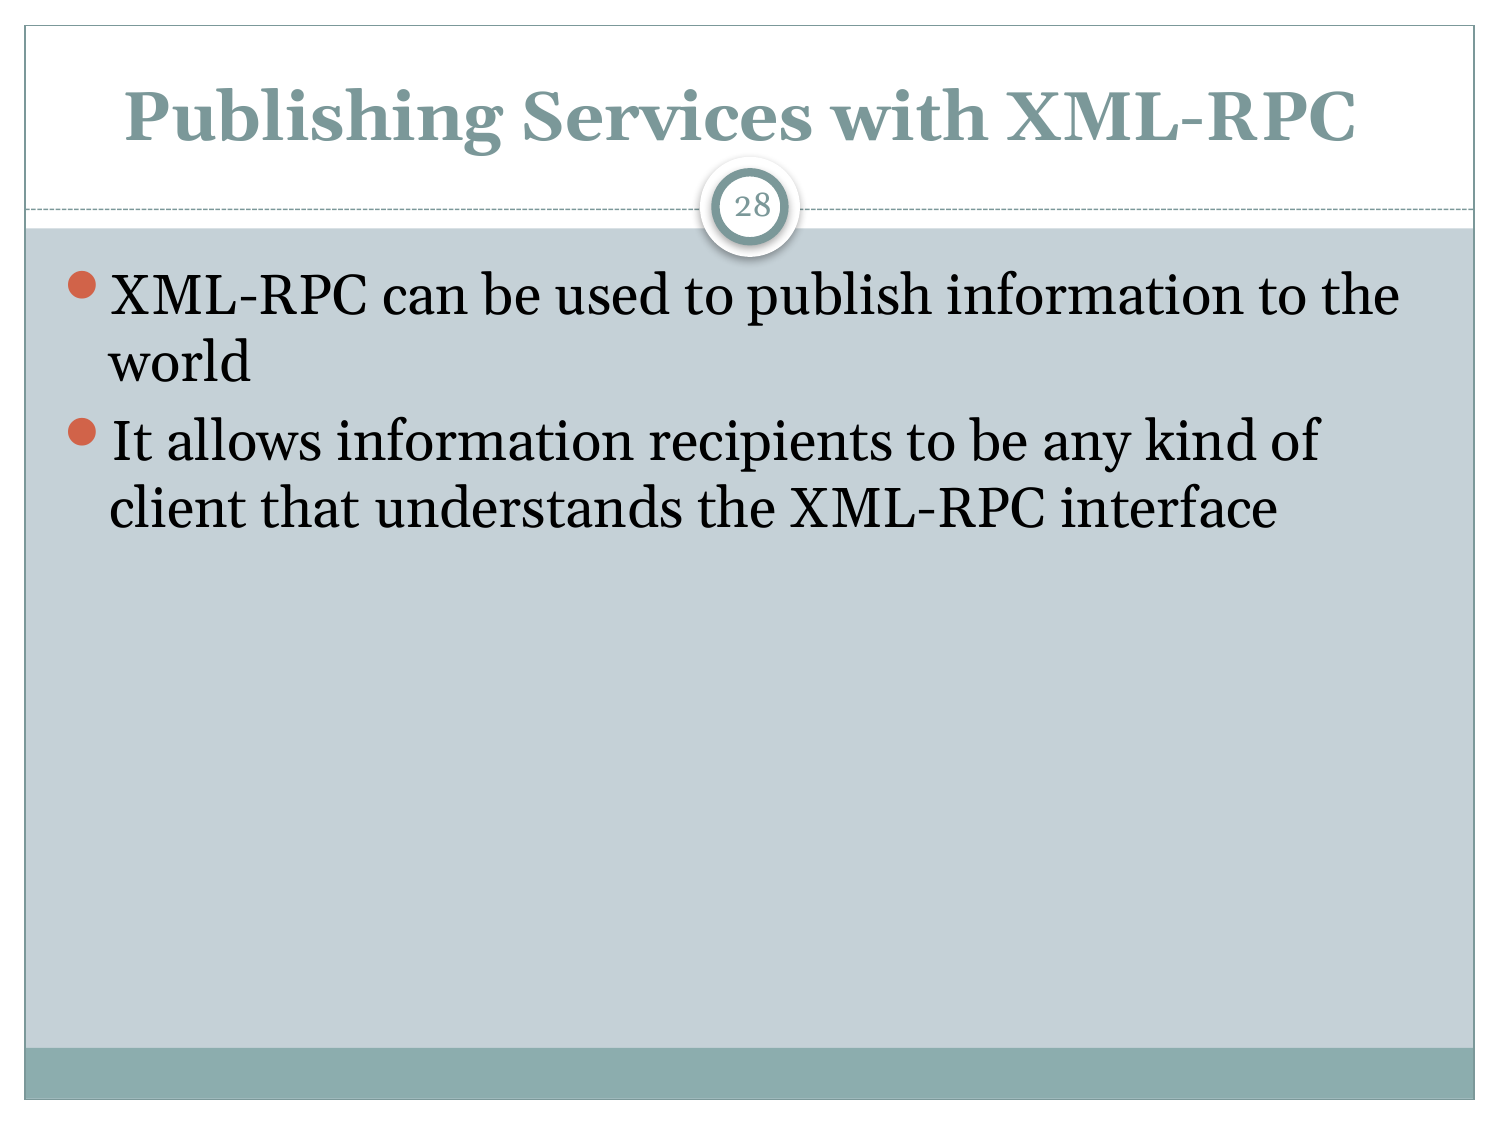

# Publishing Services with XML-RPC
28
XML-RPC can be used to publish information to the world
It allows information recipients to be any kind of client that understands the XML-RPC interface